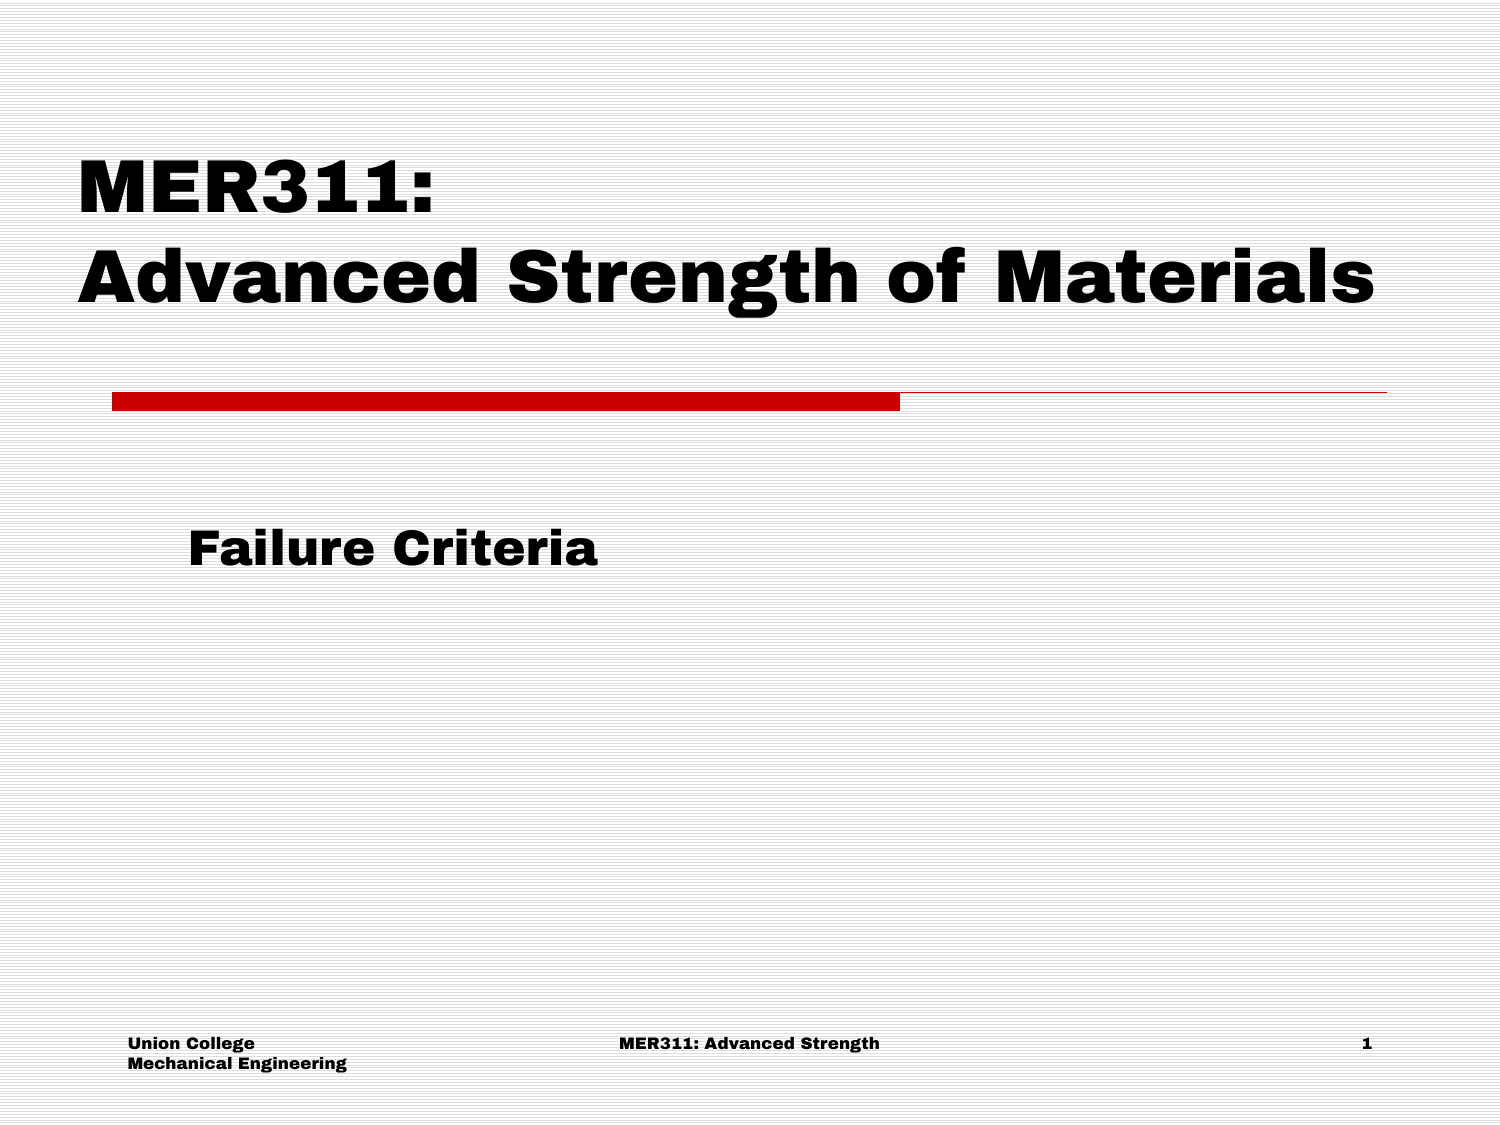

# MER311: Advanced Strength of Materials
Failure Criteria

Union College
Mechanical Engineering
MER311: Advanced Strength
1